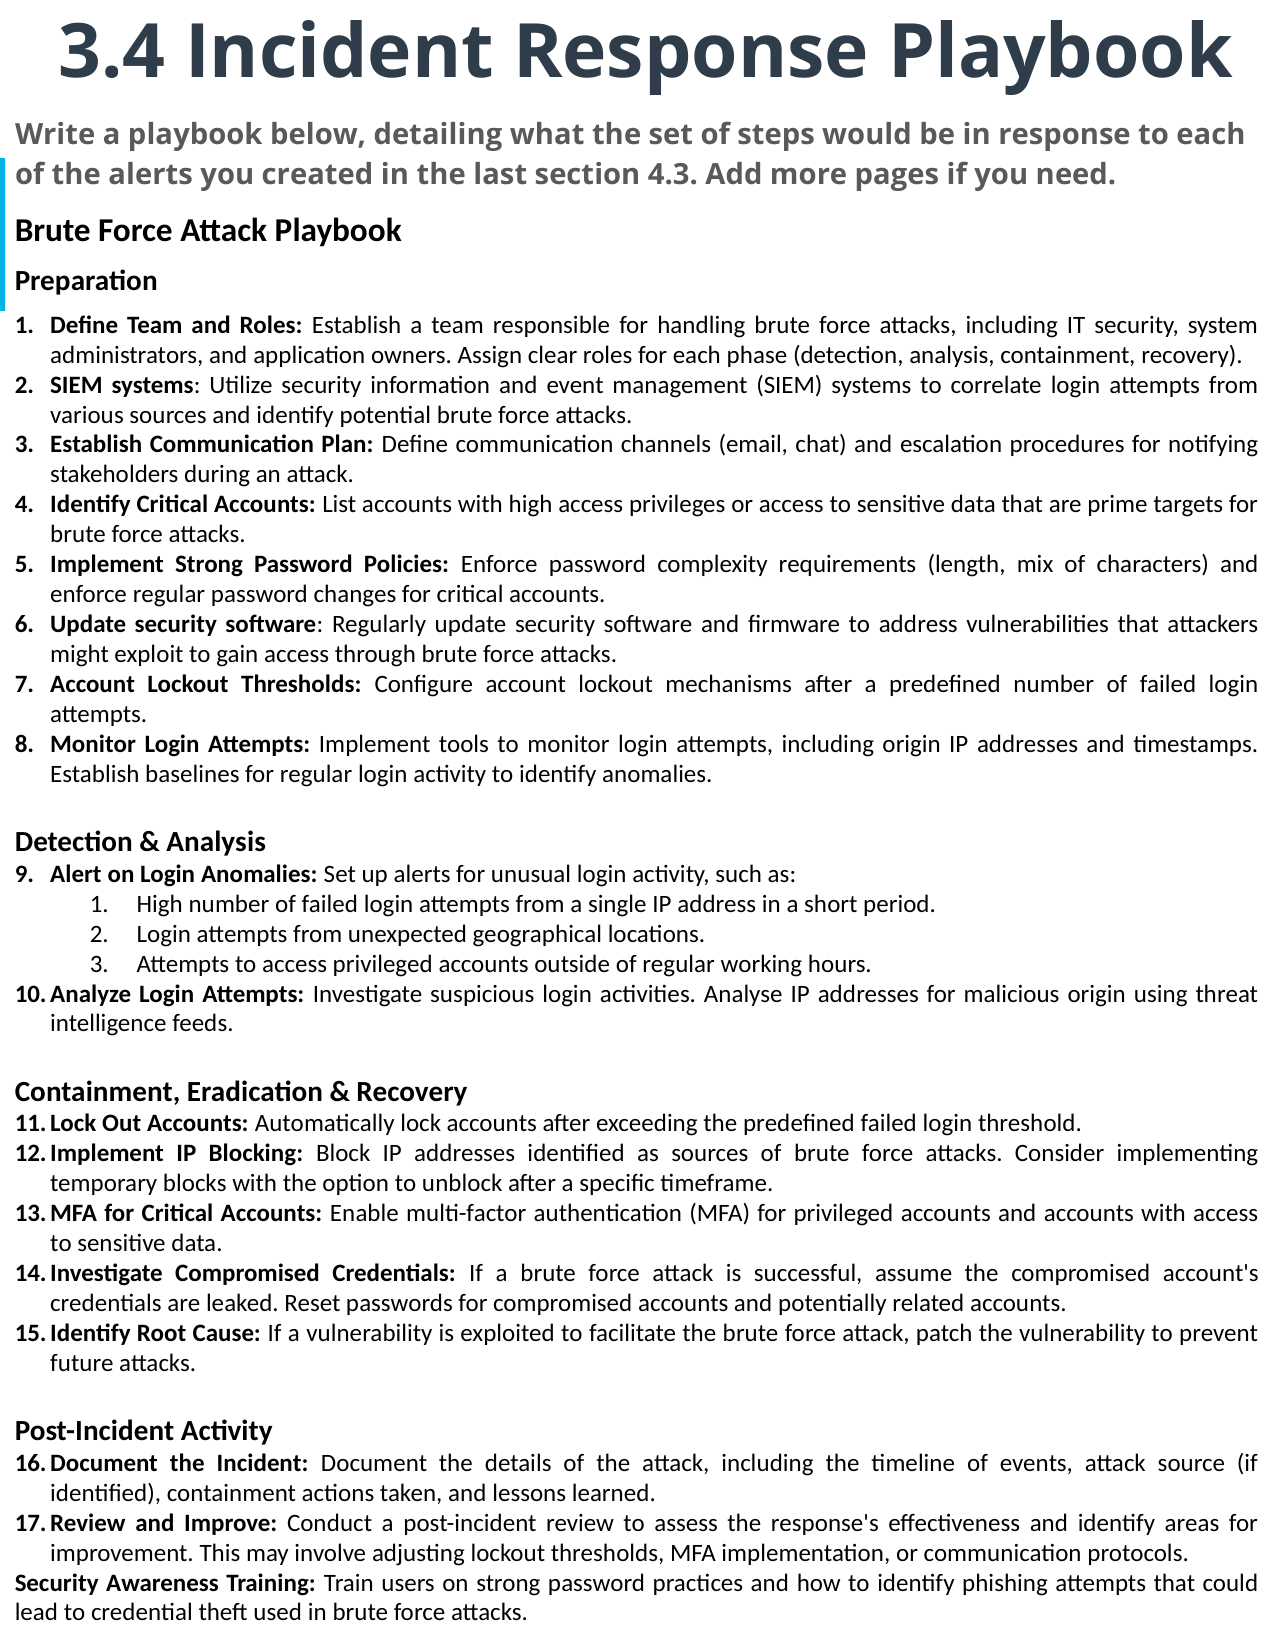

# 3.4 Incident Response Playbook
Write a playbook below, detailing what the set of steps would be in response to each of the alerts you created in the last section 4.3. Add more pages if you need.
Brute Force Attack Playbook
Preparation
Define Team and Roles: Establish a team responsible for handling brute force attacks, including IT security, system administrators, and application owners. Assign clear roles for each phase (detection, analysis, containment, recovery).
SIEM systems: Utilize security information and event management (SIEM) systems to correlate login attempts from various sources and identify potential brute force attacks.
Establish Communication Plan: Define communication channels (email, chat) and escalation procedures for notifying stakeholders during an attack.
Identify Critical Accounts: List accounts with high access privileges or access to sensitive data that are prime targets for brute force attacks.
Implement Strong Password Policies: Enforce password complexity requirements (length, mix of characters) and enforce regular password changes for critical accounts.
Update security software: Regularly update security software and firmware to address vulnerabilities that attackers might exploit to gain access through brute force attacks.
Account Lockout Thresholds: Configure account lockout mechanisms after a predefined number of failed login attempts.
Monitor Login Attempts: Implement tools to monitor login attempts, including origin IP addresses and timestamps. Establish baselines for regular login activity to identify anomalies.
Detection & Analysis
Alert on Login Anomalies: Set up alerts for unusual login activity, such as:
High number of failed login attempts from a single IP address in a short period.
Login attempts from unexpected geographical locations.
Attempts to access privileged accounts outside of regular working hours.
Analyze Login Attempts: Investigate suspicious login activities. Analyse IP addresses for malicious origin using threat intelligence feeds.
Containment, Eradication & Recovery
Lock Out Accounts: Automatically lock accounts after exceeding the predefined failed login threshold.
Implement IP Blocking: Block IP addresses identified as sources of brute force attacks. Consider implementing temporary blocks with the option to unblock after a specific timeframe.
MFA for Critical Accounts: Enable multi-factor authentication (MFA) for privileged accounts and accounts with access to sensitive data.
Investigate Compromised Credentials: If a brute force attack is successful, assume the compromised account's credentials are leaked. Reset passwords for compromised accounts and potentially related accounts.
Identify Root Cause: If a vulnerability is exploited to facilitate the brute force attack, patch the vulnerability to prevent future attacks.
Post-Incident Activity
Document the Incident: Document the details of the attack, including the timeline of events, attack source (if identified), containment actions taken, and lessons learned.
Review and Improve: Conduct a post-incident review to assess the response's effectiveness and identify areas for improvement. This may involve adjusting lockout thresholds, MFA implementation, or communication protocols.
Security Awareness Training: Train users on strong password practices and how to identify phishing attempts that could lead to credential theft used in brute force attacks.